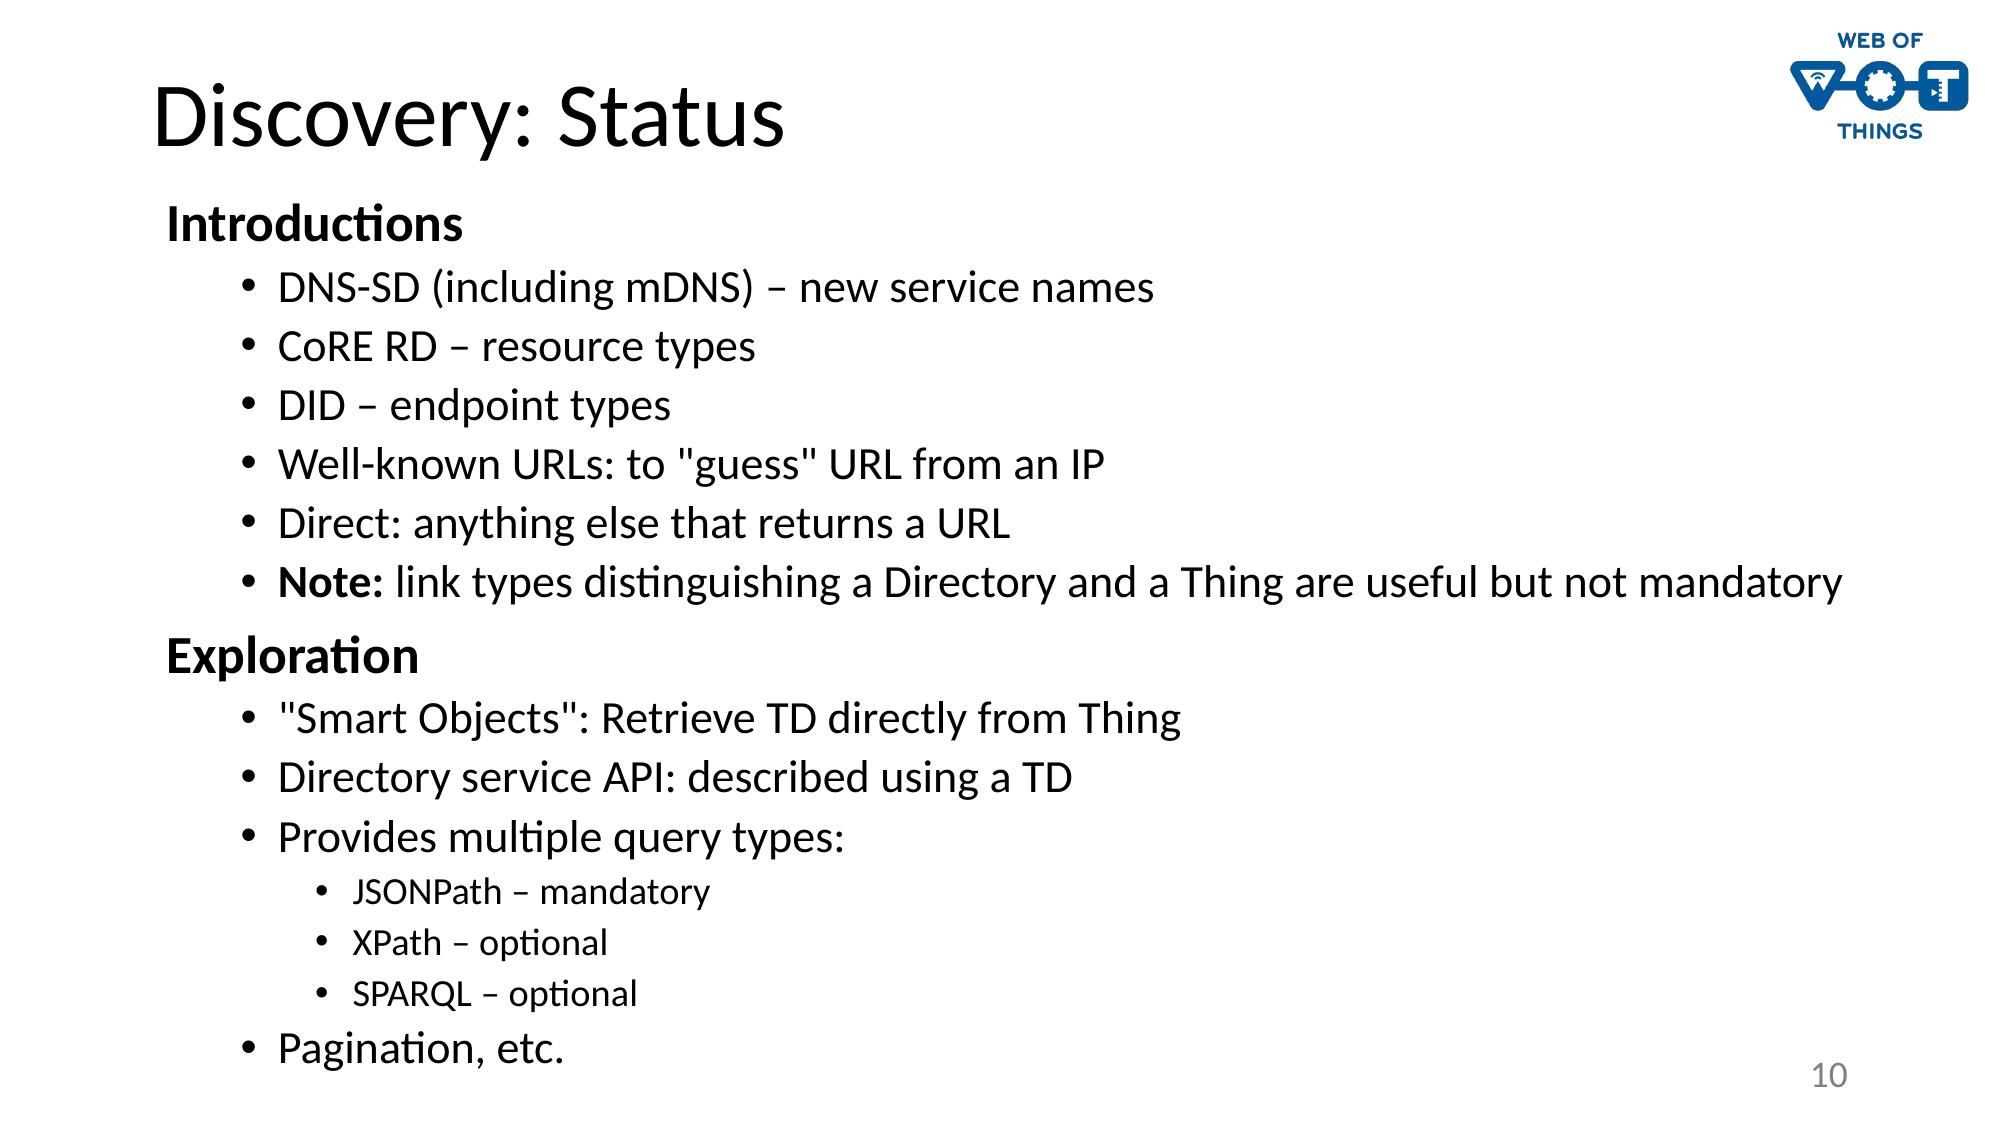

# Discovery: Status
Introductions
DNS-SD (including mDNS) – new service names
CoRE RD – resource types
DID – endpoint types
Well-known URLs: to "guess" URL from an IP
Direct: anything else that returns a URL
Note: link types distinguishing a Directory and a Thing are useful but not mandatory
Exploration
"Smart Objects": Retrieve TD directly from Thing
Directory service API: described using a TD
Provides multiple query types:
JSONPath – mandatory
XPath – optional
SPARQL – optional
Pagination, etc.
10